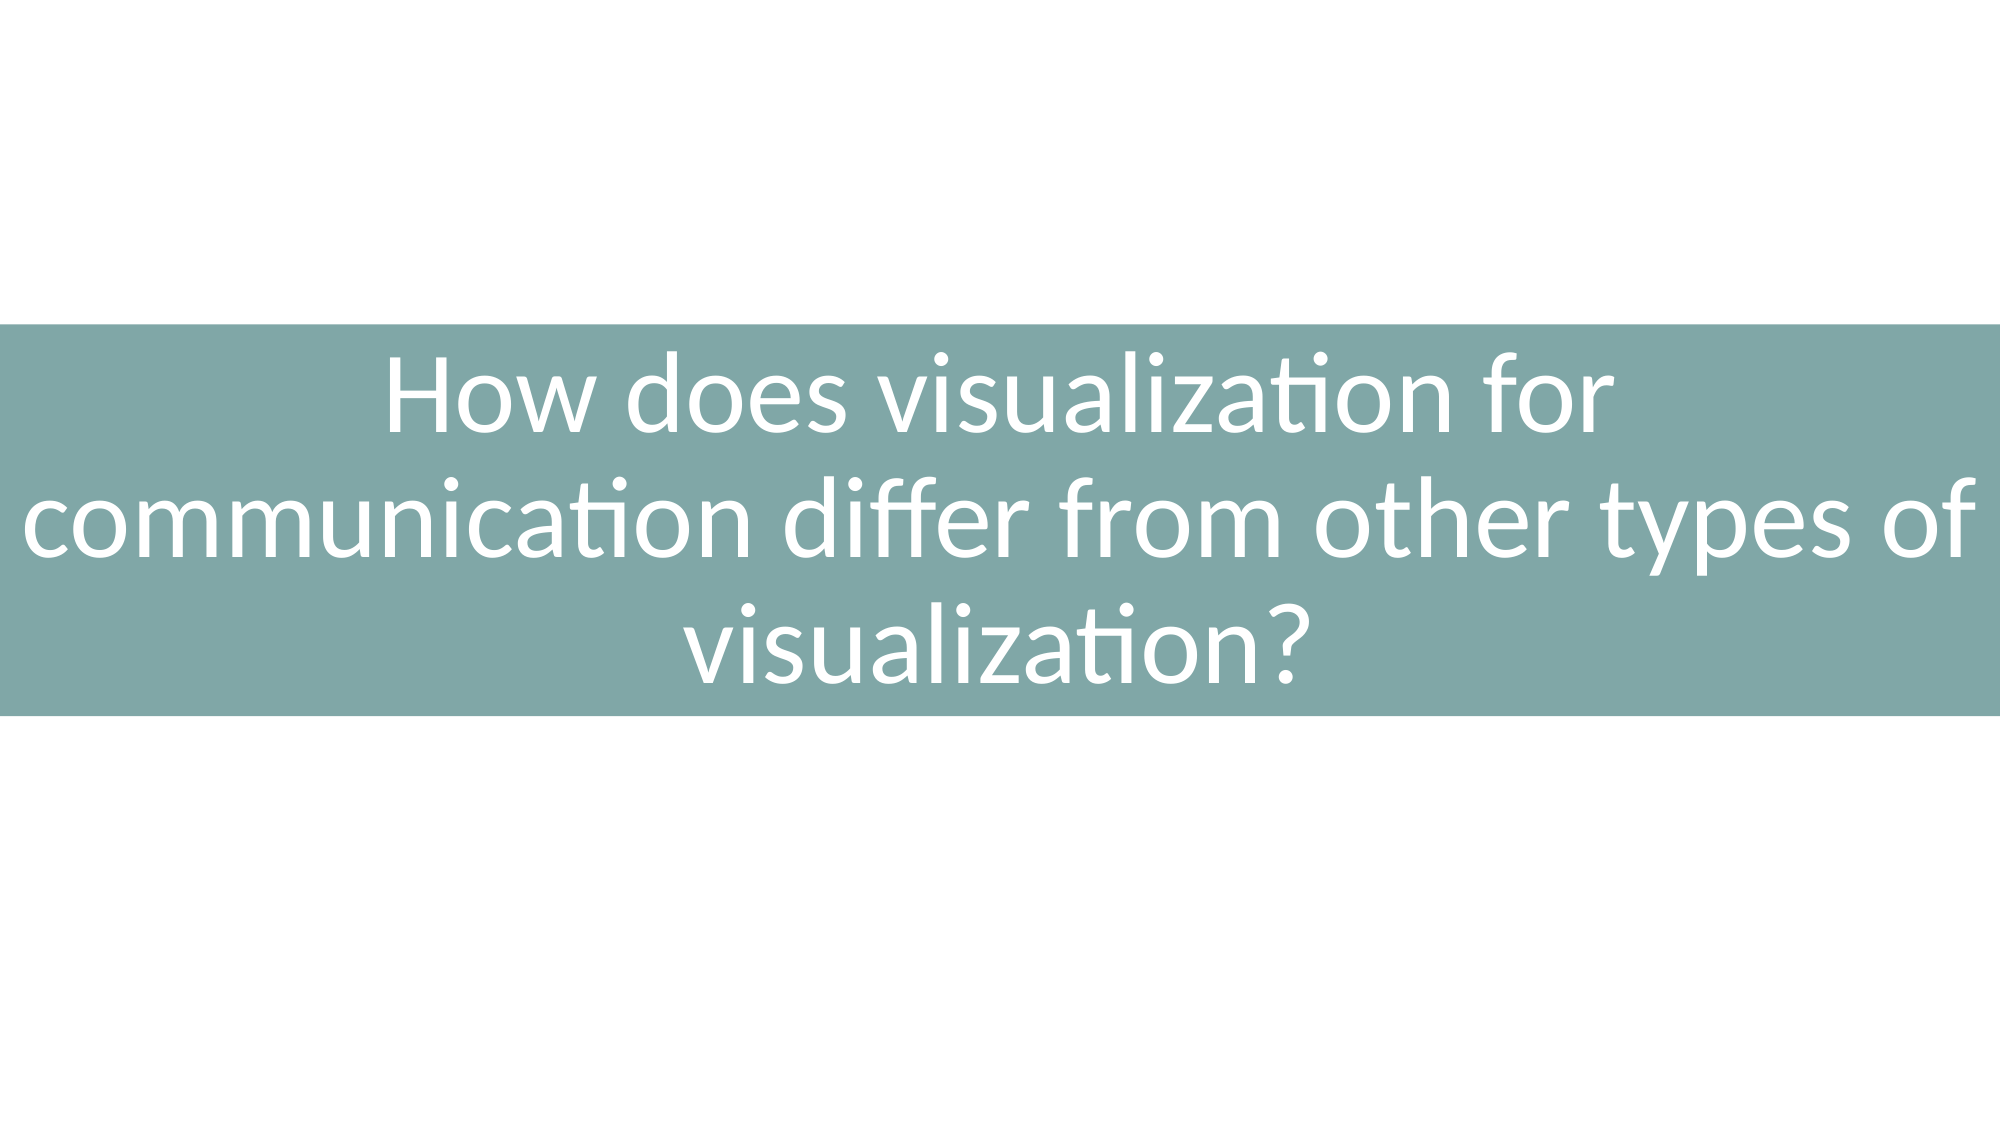

# How does visualization for communication differ from other types of visualization?